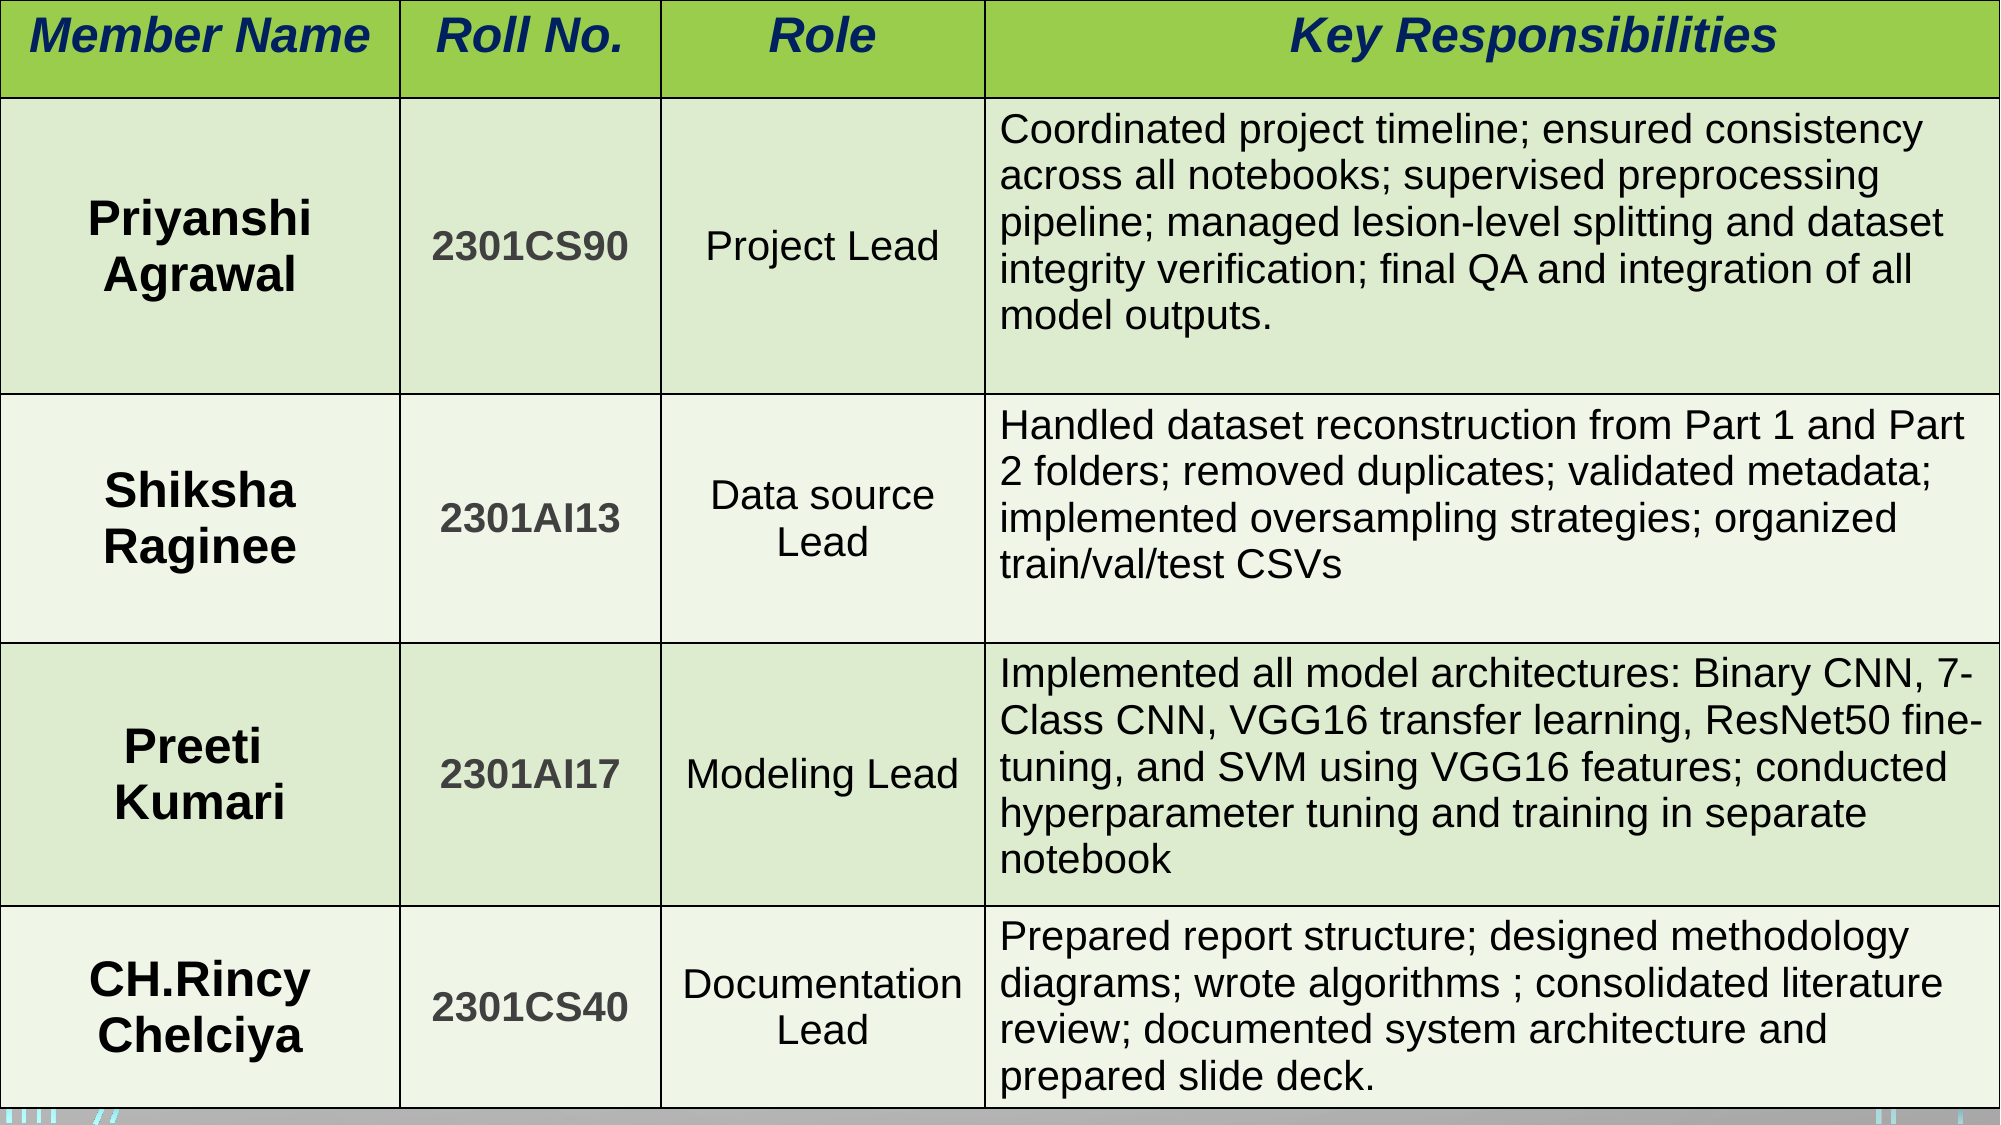

| Member Name | Roll No. | Role | Key Responsibilities |
| --- | --- | --- | --- |
| Priyanshi Agrawal | 2301CS90 | Project Lead | Coordinated project timeline; ensured consistency across all notebooks; supervised preprocessing pipeline; managed lesion-level splitting and dataset integrity verification; final QA and integration of all model outputs. |
| Shiksha Raginee | 2301AI13 | Data source Lead | Handled dataset reconstruction from Part 1 and Part 2 folders; removed duplicates; validated metadata; implemented oversampling strategies; organized train/val/test CSVs |
| Preeti Kumari | 2301AI17 | Modeling Lead | Implemented all model architectures: Binary CNN, 7-Class CNN, VGG16 transfer learning, ResNet50 fine-tuning, and SVM using VGG16 features; conducted hyperparameter tuning and training in separate notebook |
| CH.Rincy Chelciya | 2301CS40 | Documentation Lead | Prepared report structure; designed methodology diagrams; wrote algorithms ; consolidated literature review; documented system architecture and prepared slide deck. |